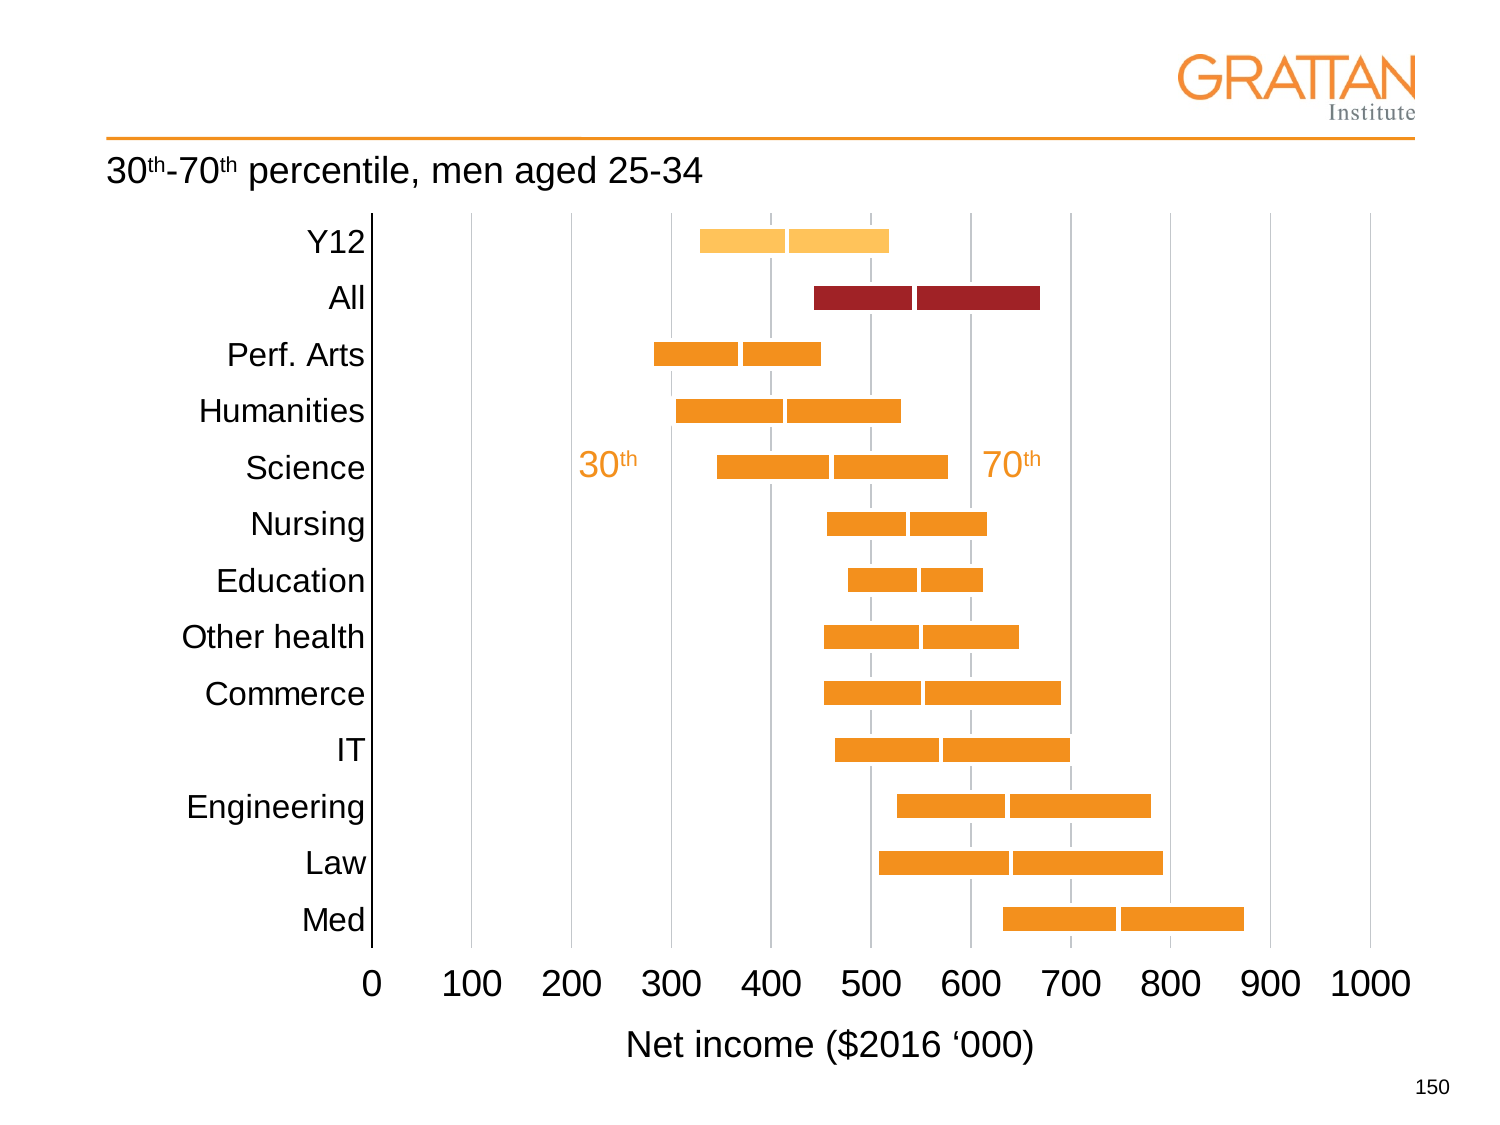

#
30th-70th percentile, men aged 25-34

### Chart

| Category | Male_30 | Male_50-30 | Male_70-50 |
|---|---|---|---|
| Y12 | 326.1428823429692 | 89.79742777232565 | 103.98093786267037 |
| All | 440.93758658428254 | 102.54657515889056 | 127.72705940125456 |
| Perf. Arts | 280.8066206215301 | 88.32914807295145 | 82.64883460354497 |
| Humanities | 301.98751117209 | 111.48760054740046 | 118.57120334154507 |
| Science | 343.77545202690385 | 116.52144526799503 | 118.57186926232436 |
| Nursing | 453.3923087894502 | 83.8106072368156 | 81.14890007201723 |
| Education | 474.3985447717024 | 73.8409498536497 | 65.67160551841073 |
| Other health | 450.7597990387671 | 98.96279820268256 | 100.76809827882971 |
| Commerce | 450.82415784858233 | 101.3932657299797 | 140.15665297770727 |
| IT | 462.0247189803459 | 108.42199194925337 | 130.80556630975582 |
| Engineering | 523.9654683380105 | 112.60050839659368 | 145.7458048826927 |
| Law | 505.63333633917966 | 134.25845923300164 | 154.29032670422396 |
| Med | 629.7490056241082 | 118.02984222636712 | 127.89758936779378 |
30th
70th
Net income ($2016 ‘000)